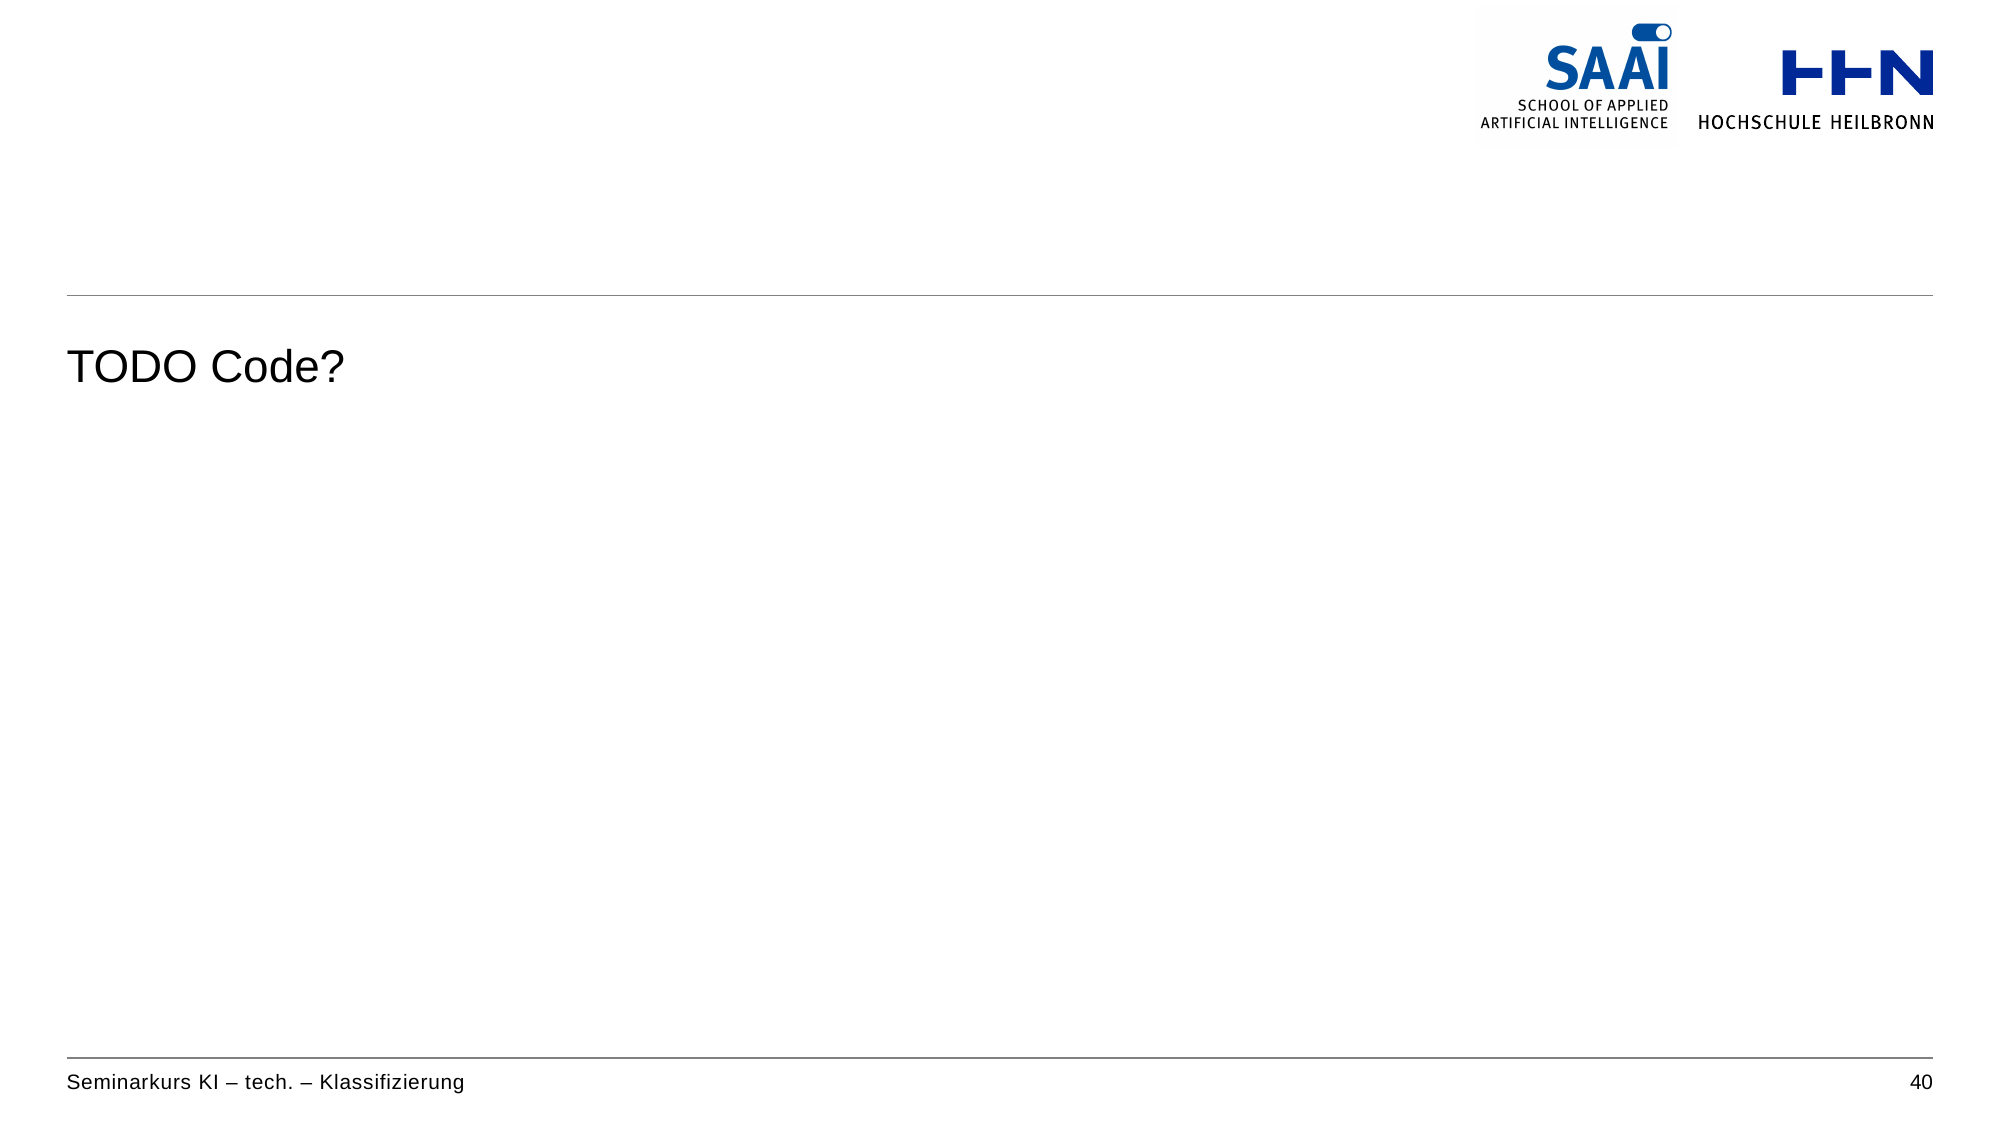

#
TODO Code?
Seminarkurs KI – tech. – Klassifizierung
40